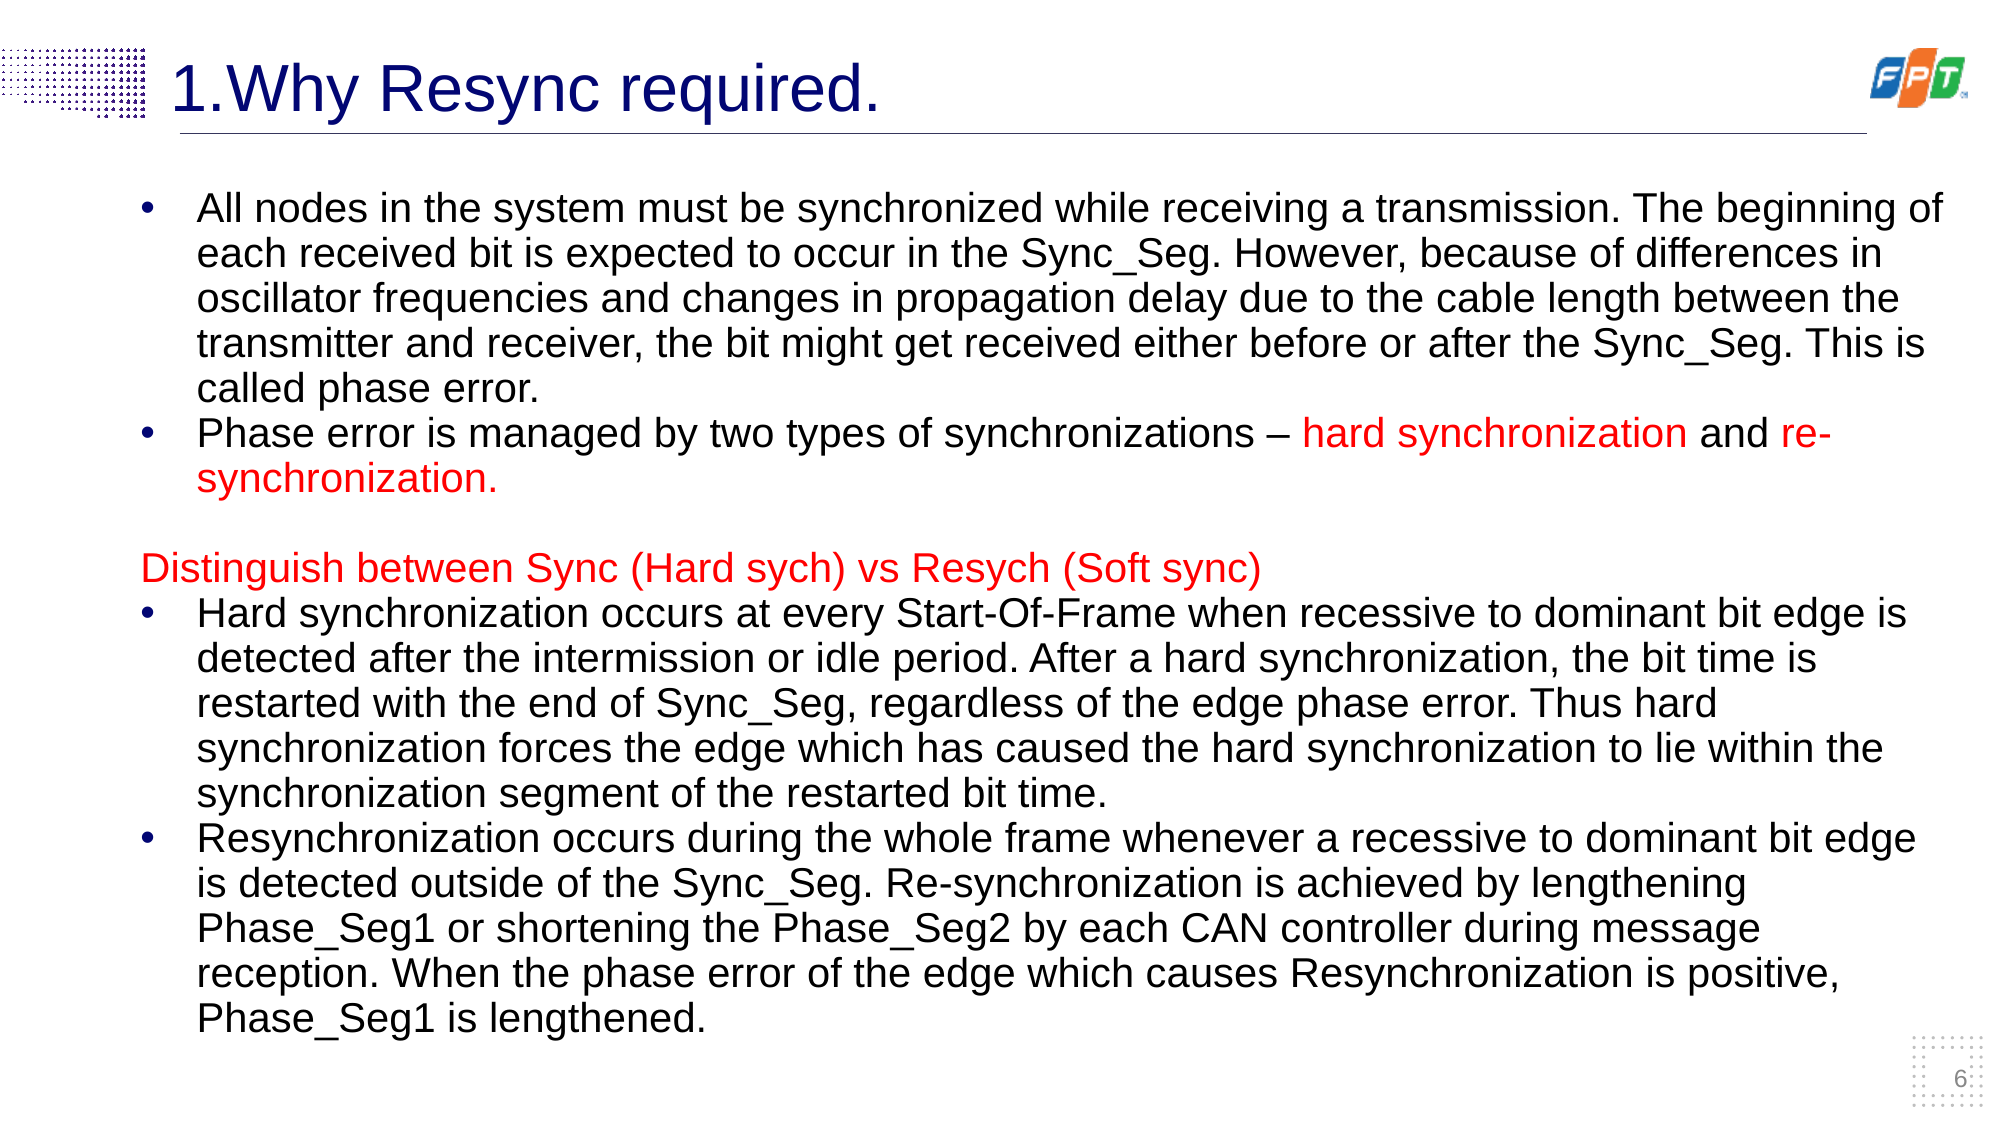

# 1.Why Resync required.
All nodes in the system must be synchronized while receiving a transmission. The beginning of each received bit is expected to occur in the Sync_Seg. However, because of differences in oscillator frequencies and changes in propagation delay due to the cable length between the transmitter and receiver, the bit might get received either before or after the Sync_Seg. This is called phase error.
Phase error is managed by two types of synchronizations – hard synchronization and re-synchronization.

Distinguish between Sync (Hard sych) vs Resych (Soft sync)
Hard synchronization occurs at every Start-Of-Frame when recessive to dominant bit edge is detected after the intermission or idle period. After a hard synchronization, the bit time is restarted with the end of Sync_Seg, regardless of the edge phase error. Thus hard synchronization forces the edge which has caused the hard synchronization to lie within the synchronization segment of the restarted bit time.
Resynchronization occurs during the whole frame whenever a recessive to dominant bit edge is detected outside of the Sync_Seg. Re-synchronization is achieved by lengthening Phase_Seg1 or shortening the Phase_Seg2 by each CAN controller during message reception. When the phase error of the edge which causes Resynchronization is positive, Phase_Seg1 is lengthened.
6